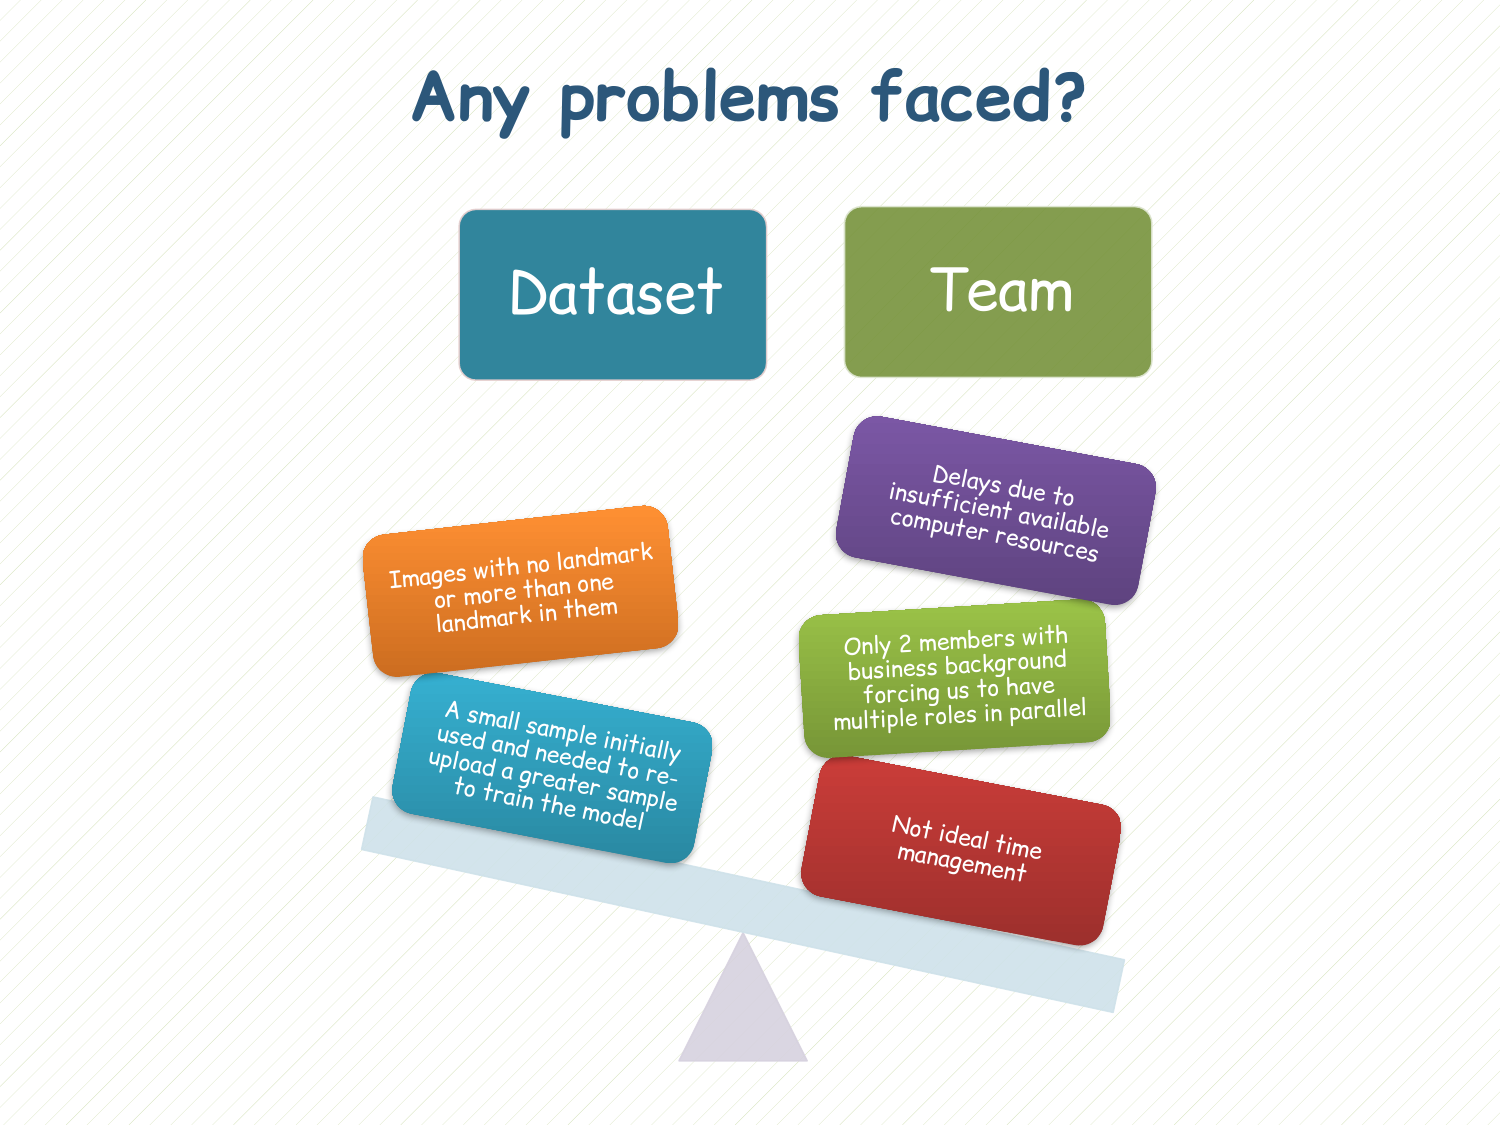

Any problems faced?

Dataset
Team
Not ideal time management
Only 2 members with business background forcing us to have multiple roles in parallel
Delays due to insufficient available computer resources
A small sample initially used and needed to re-upload a greater sample to train the model
Images with no landmark or more than one landmark in them